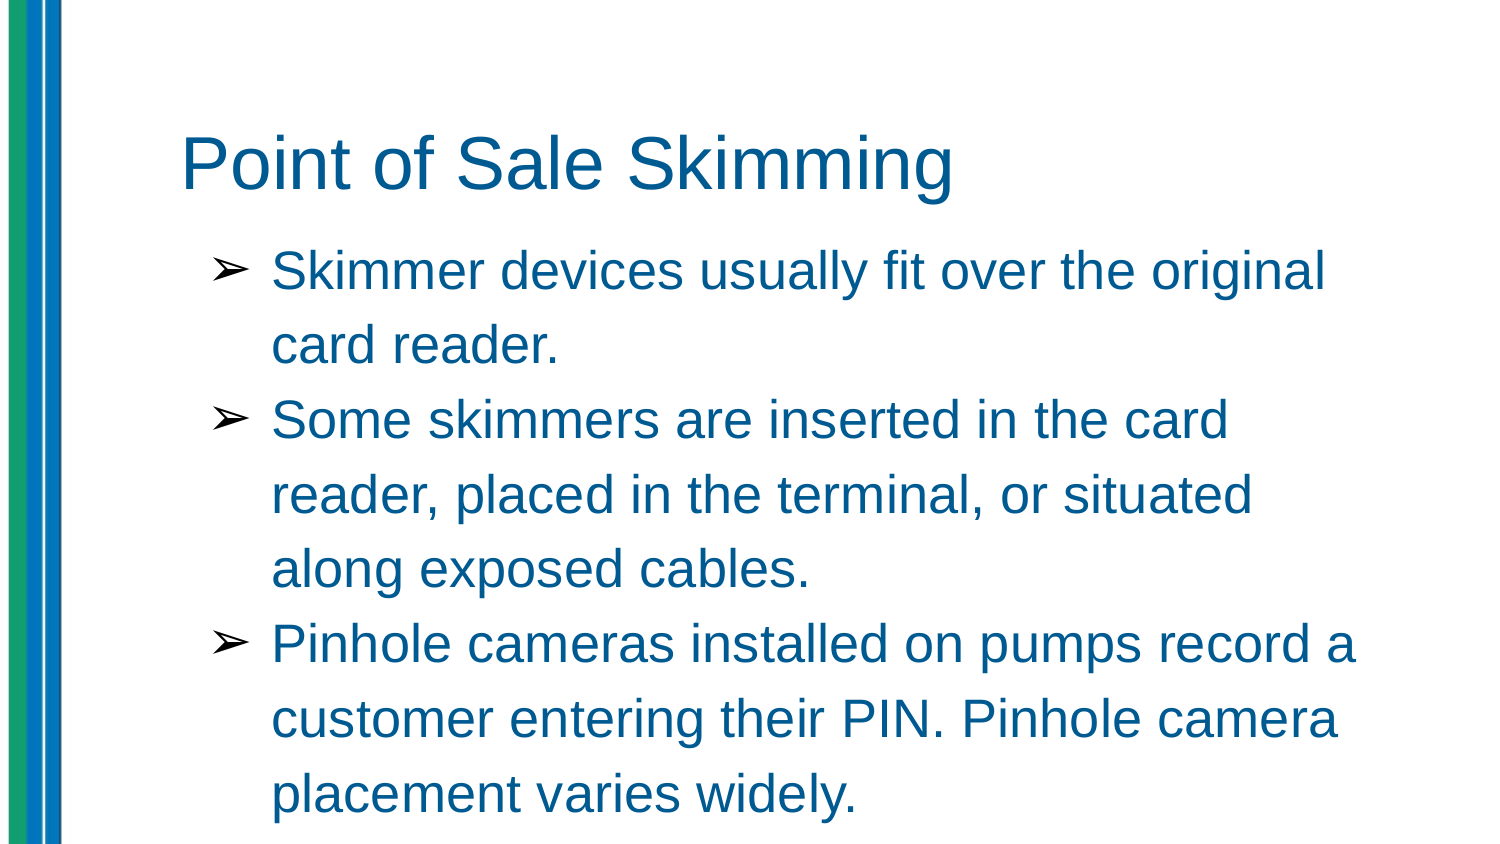

# Point of Sale Skimming

Skimmer devices usually fit over the original card reader.
Some skimmers are inserted in the card reader, placed in the terminal, or situated along exposed cables.
Pinhole cameras installed on pumps record a customer entering their PIN. Pinhole camera placement varies widely.